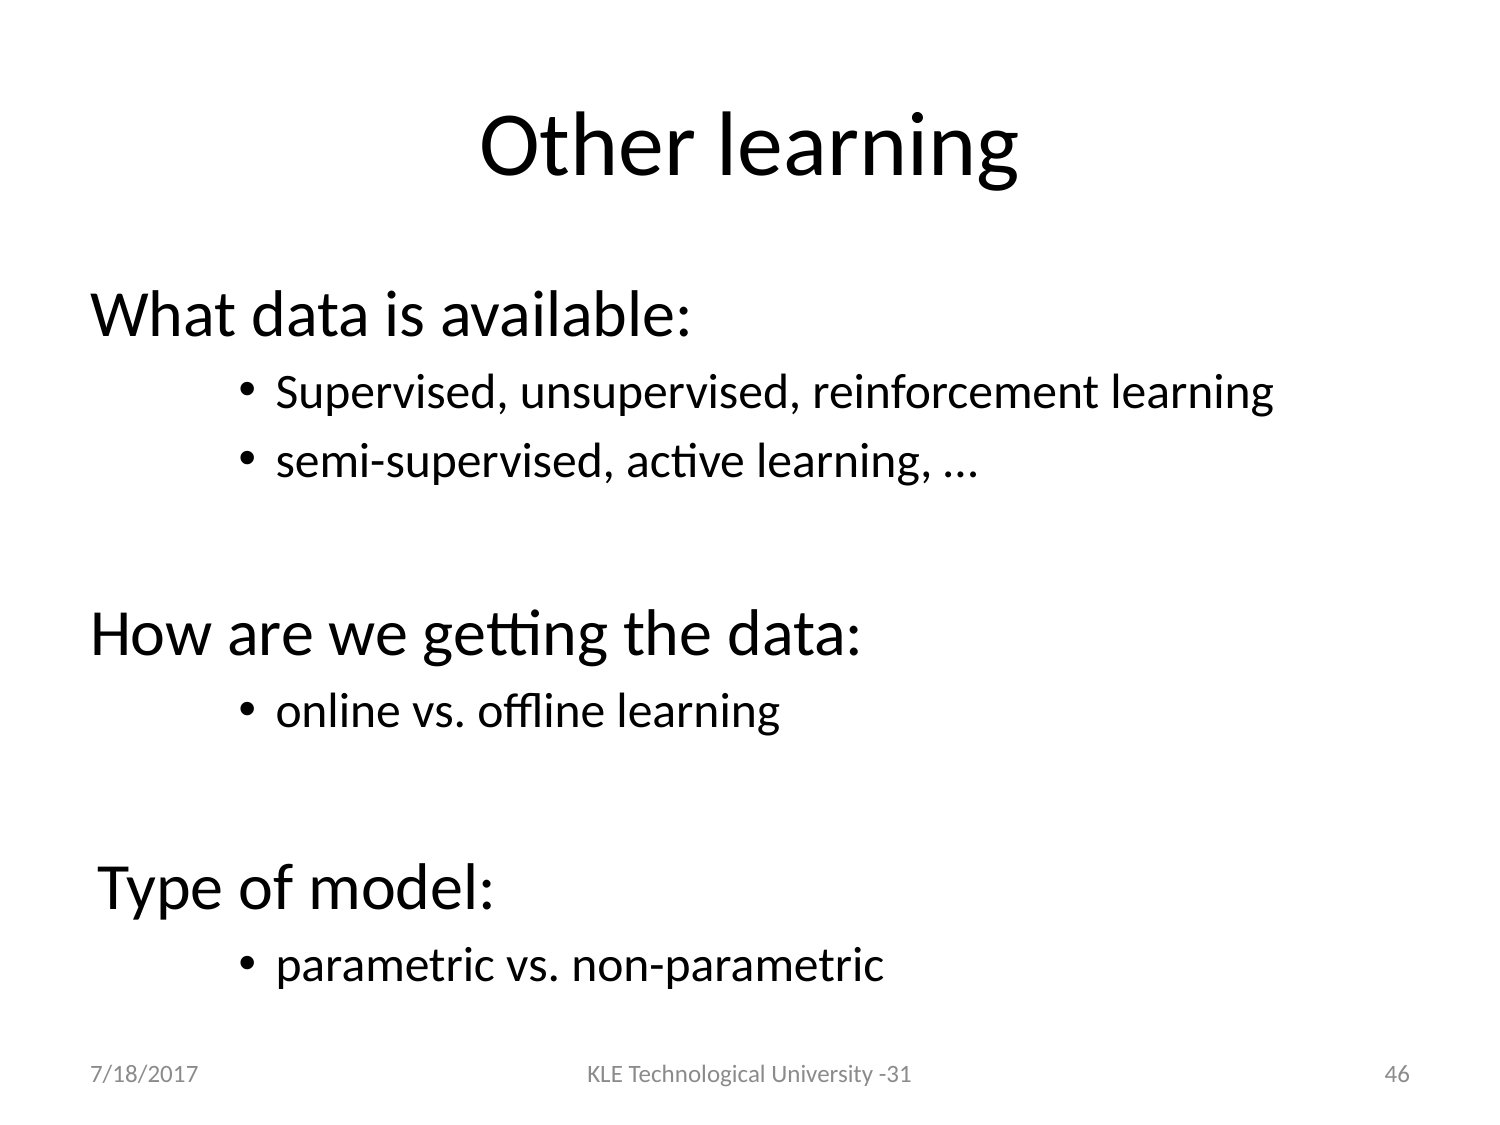

# Other learning
What data is available:
Supervised, unsupervised, reinforcement learning
semi-supervised, active learning, …

How are we getting the data:
online vs. offline learning

Type of model:
parametric vs. non-parametric
7/18/2017
KLE Technological University -31
46